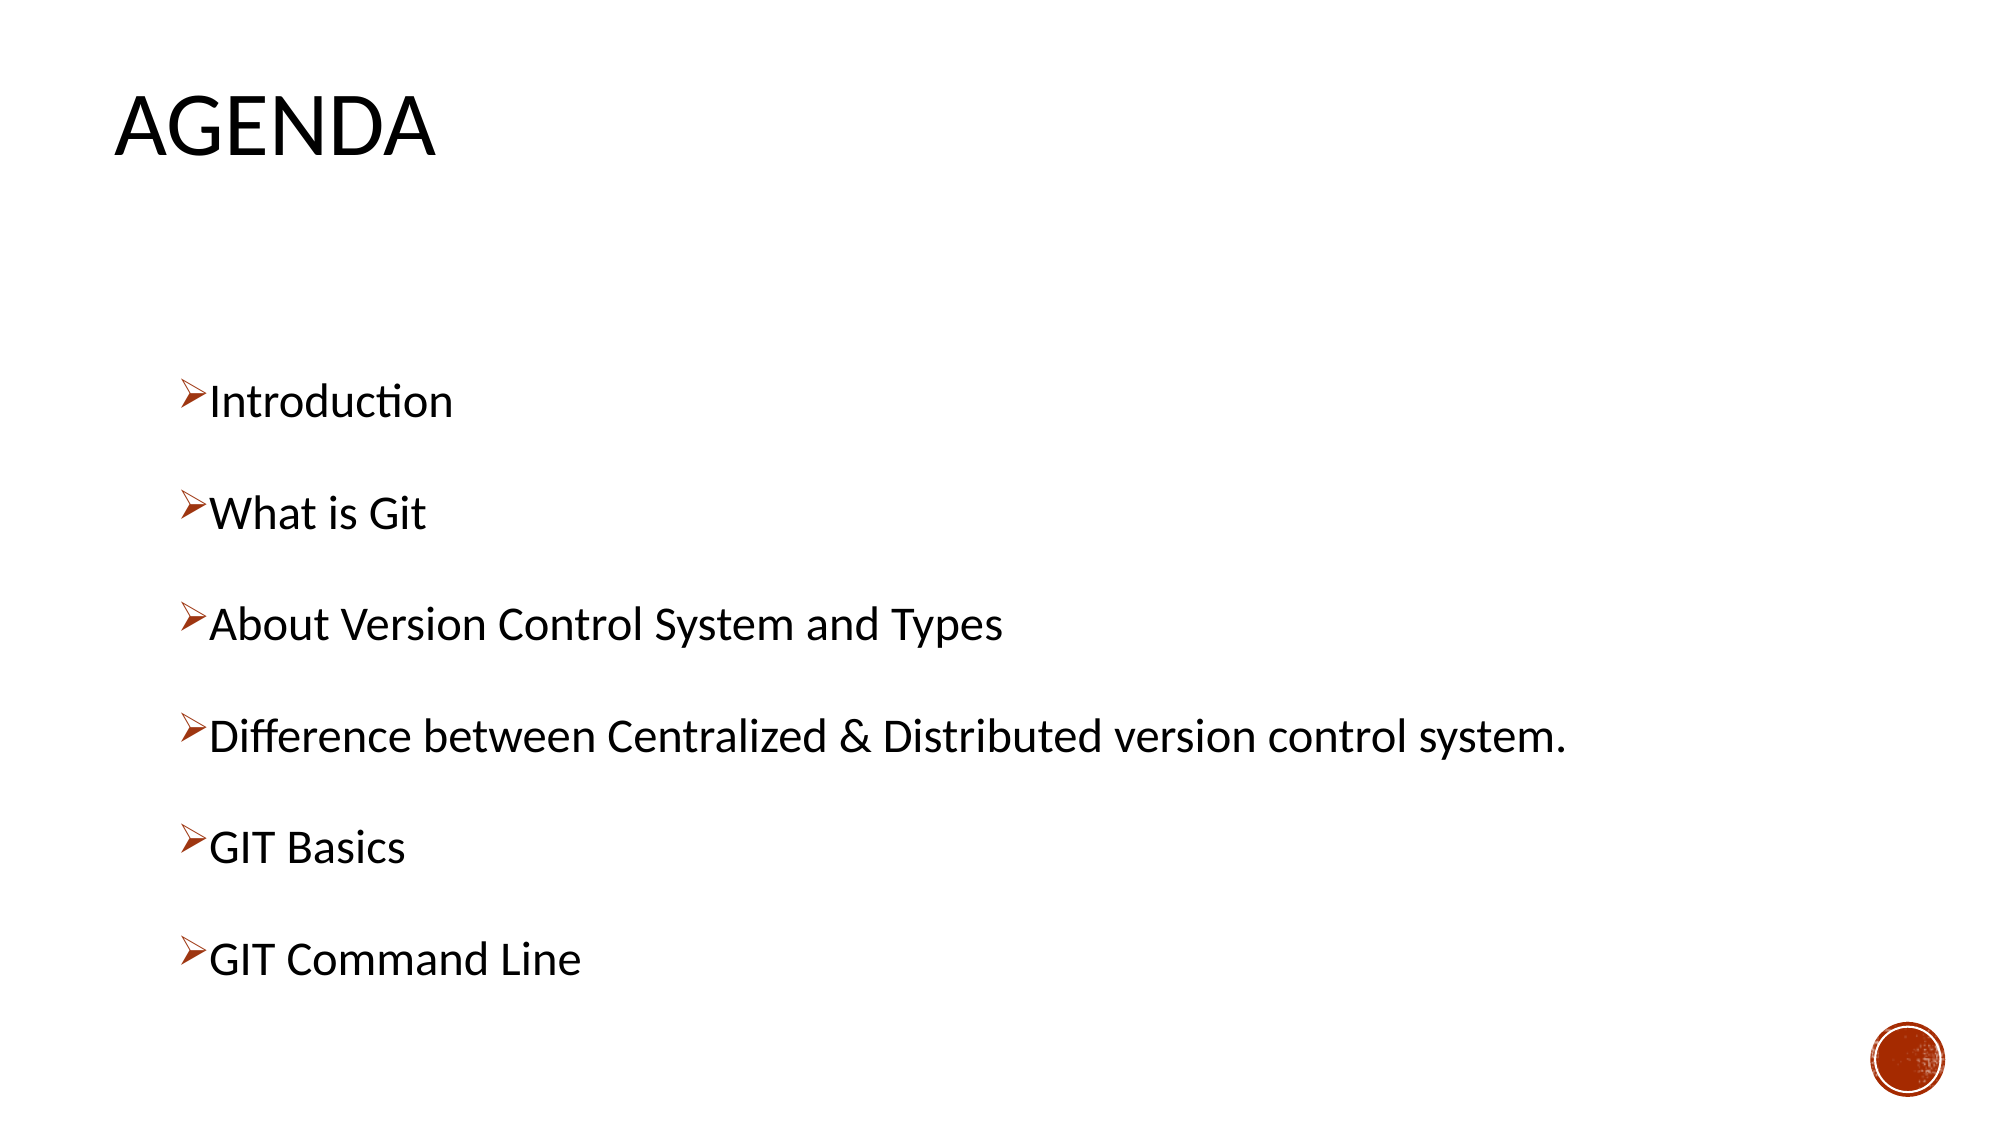

# Agenda
Introduction
What is Git
About Version Control System and Types
Difference between Centralized & Distributed version control system.
GIT Basics
GIT Command Line